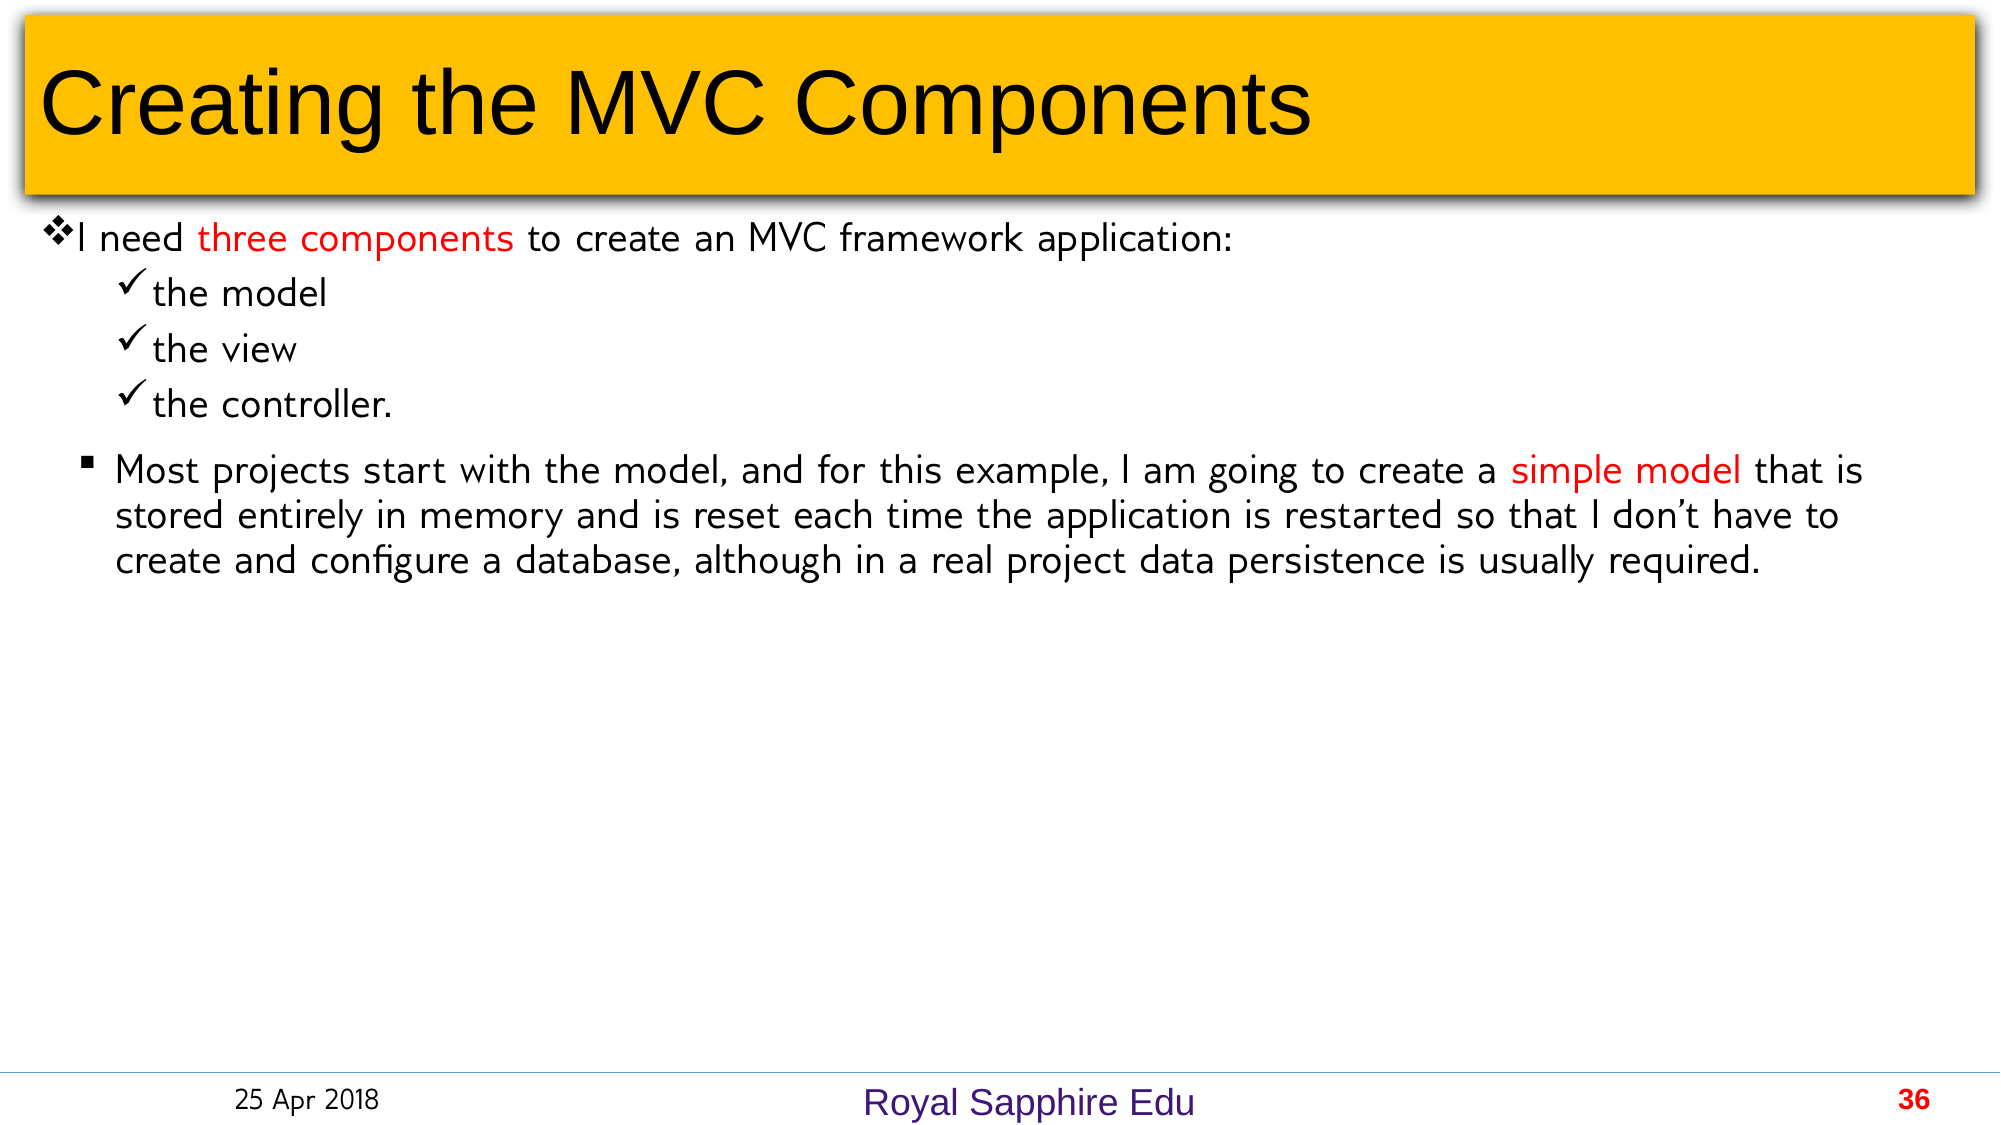

# Creating the MVC Components
I need three components to create an MVC framework application:
the model
the view
the controller.
Most projects start with the model, and for this example, I am going to create a simple model that is stored entirely in memory and is reset each time the application is restarted so that I don’t have to create and configure a database, although in a real project data persistence is usually required.
25 Apr 2018
36